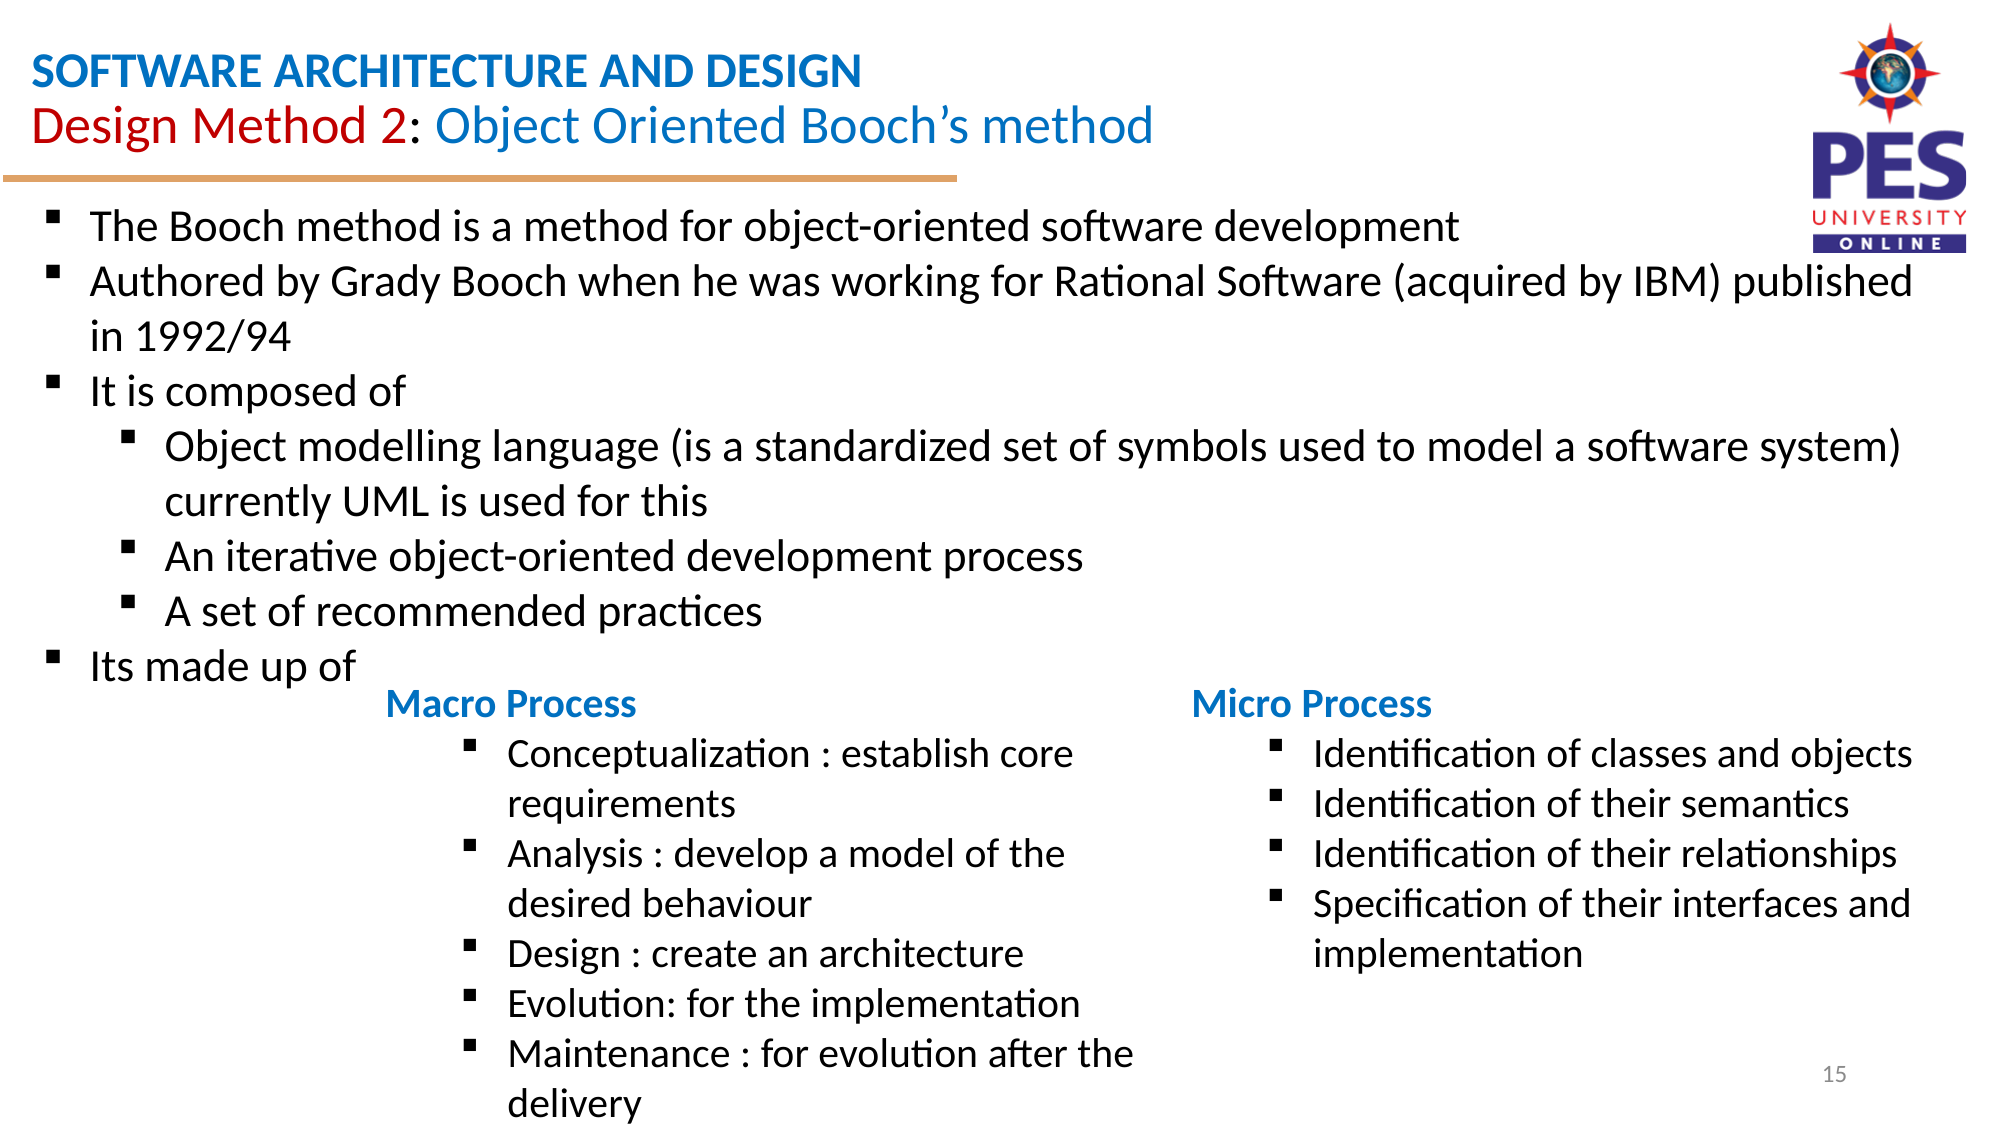

Design Method 2: Object Oriented Booch’s method
The Booch method is a method for object-oriented software development
Authored by Grady Booch when he was working for Rational Software (acquired by IBM) published in 1992/94
It is composed of
Object modelling language (is a standardized set of symbols used to model a software system)  currently UML is used for this
An iterative object-oriented development process
A set of recommended practices
Its made up of
Macro Process
Conceptualization : establish core requirements
Analysis : develop a model of the desired behaviour
Design : create an architecture
Evolution: for the implementation
Maintenance : for evolution after the delivery

Micro Process
Identification of classes and objects
Identification of their semantics
Identification of their relationships
Specification of their interfaces and implementation
15